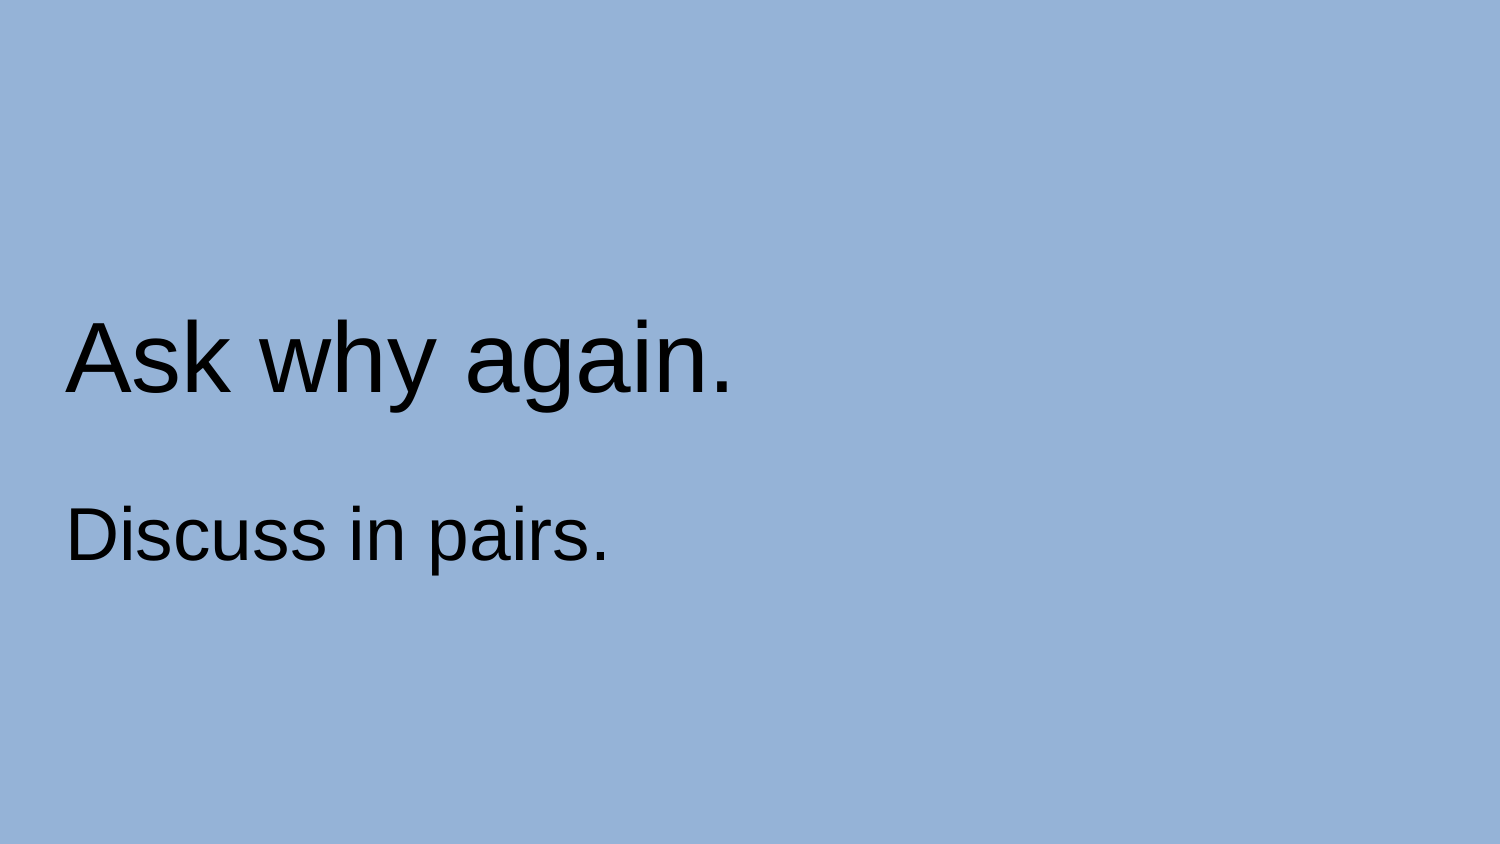

# Ask why again.
Discuss in pairs.